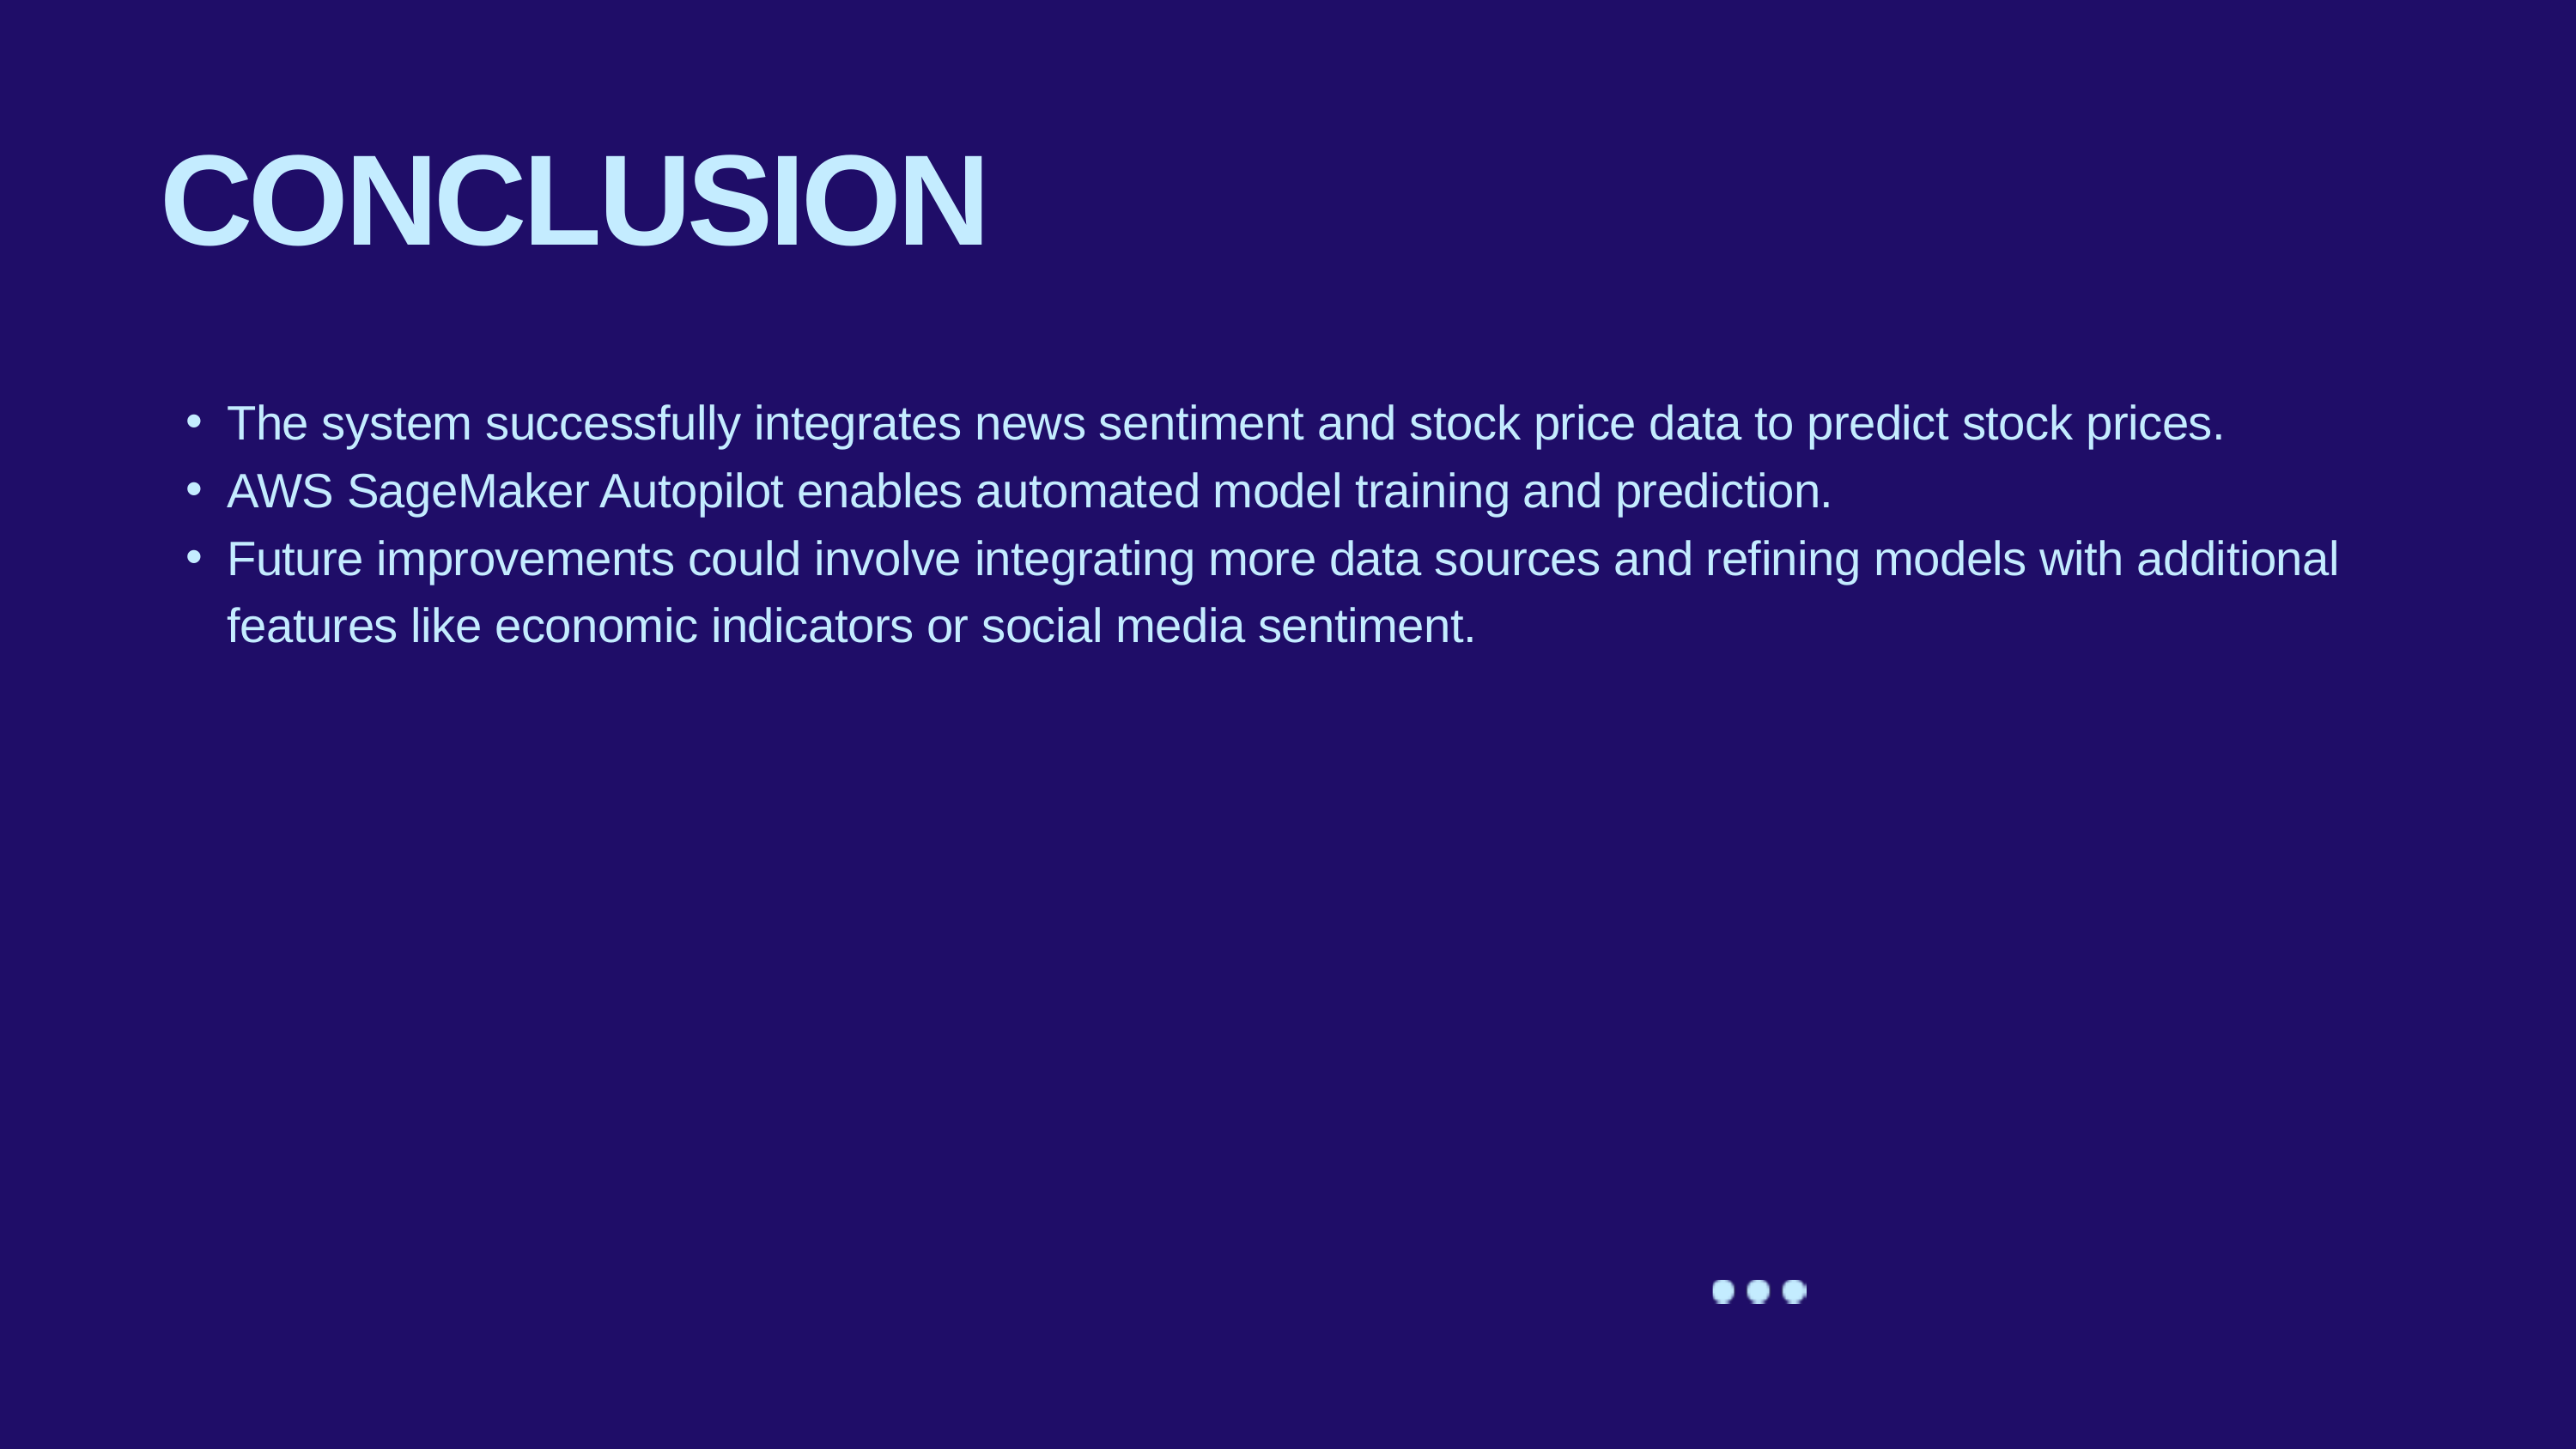

CONCLUSION
The system successfully integrates news sentiment and stock price data to predict stock prices.
AWS SageMaker Autopilot enables automated model training and prediction.
Future improvements could involve integrating more data sources and refining models with additional features like economic indicators or social media sentiment.